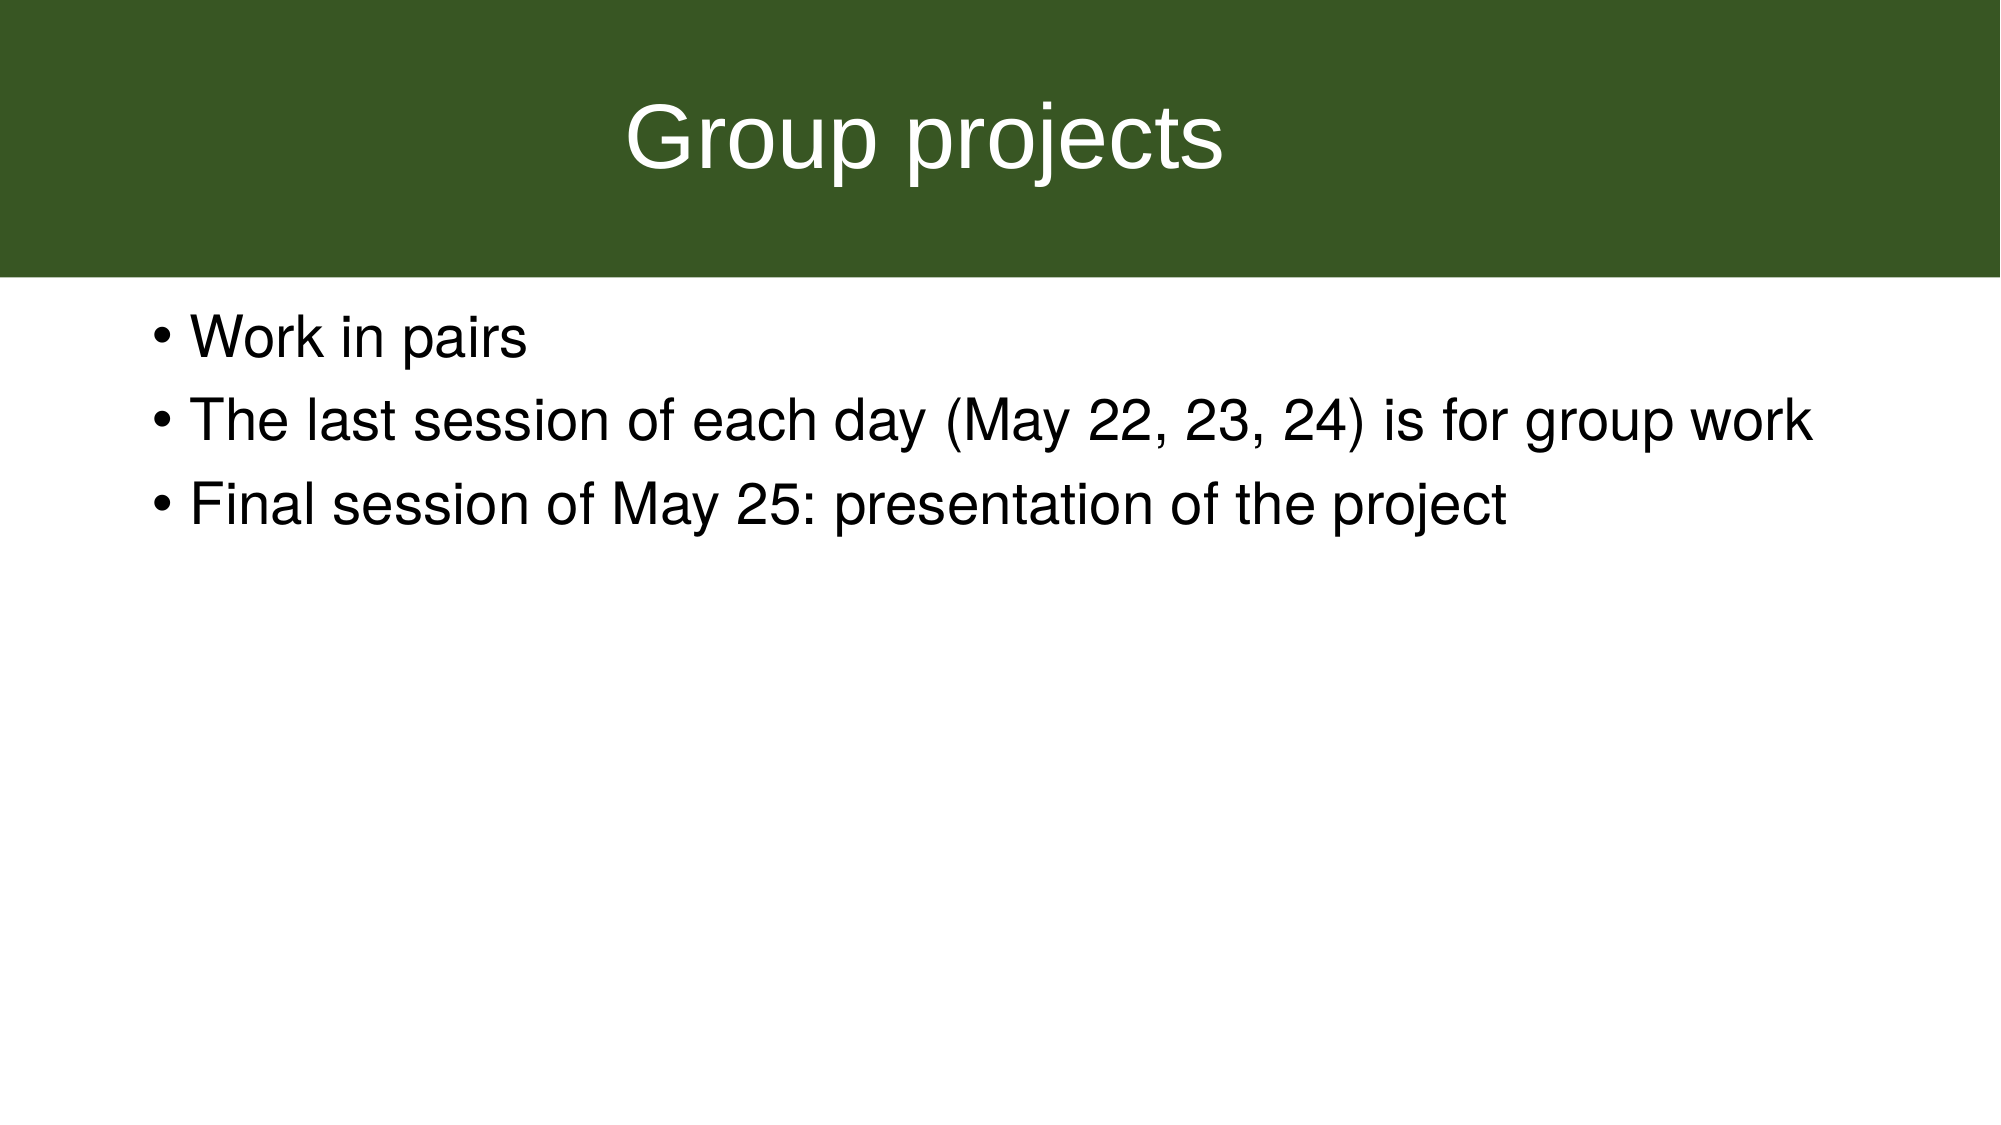

# Group projects
Work in pairs
The last session of each day (May 22, 23, 24) is for group work
Final session of May 25: presentation of the project